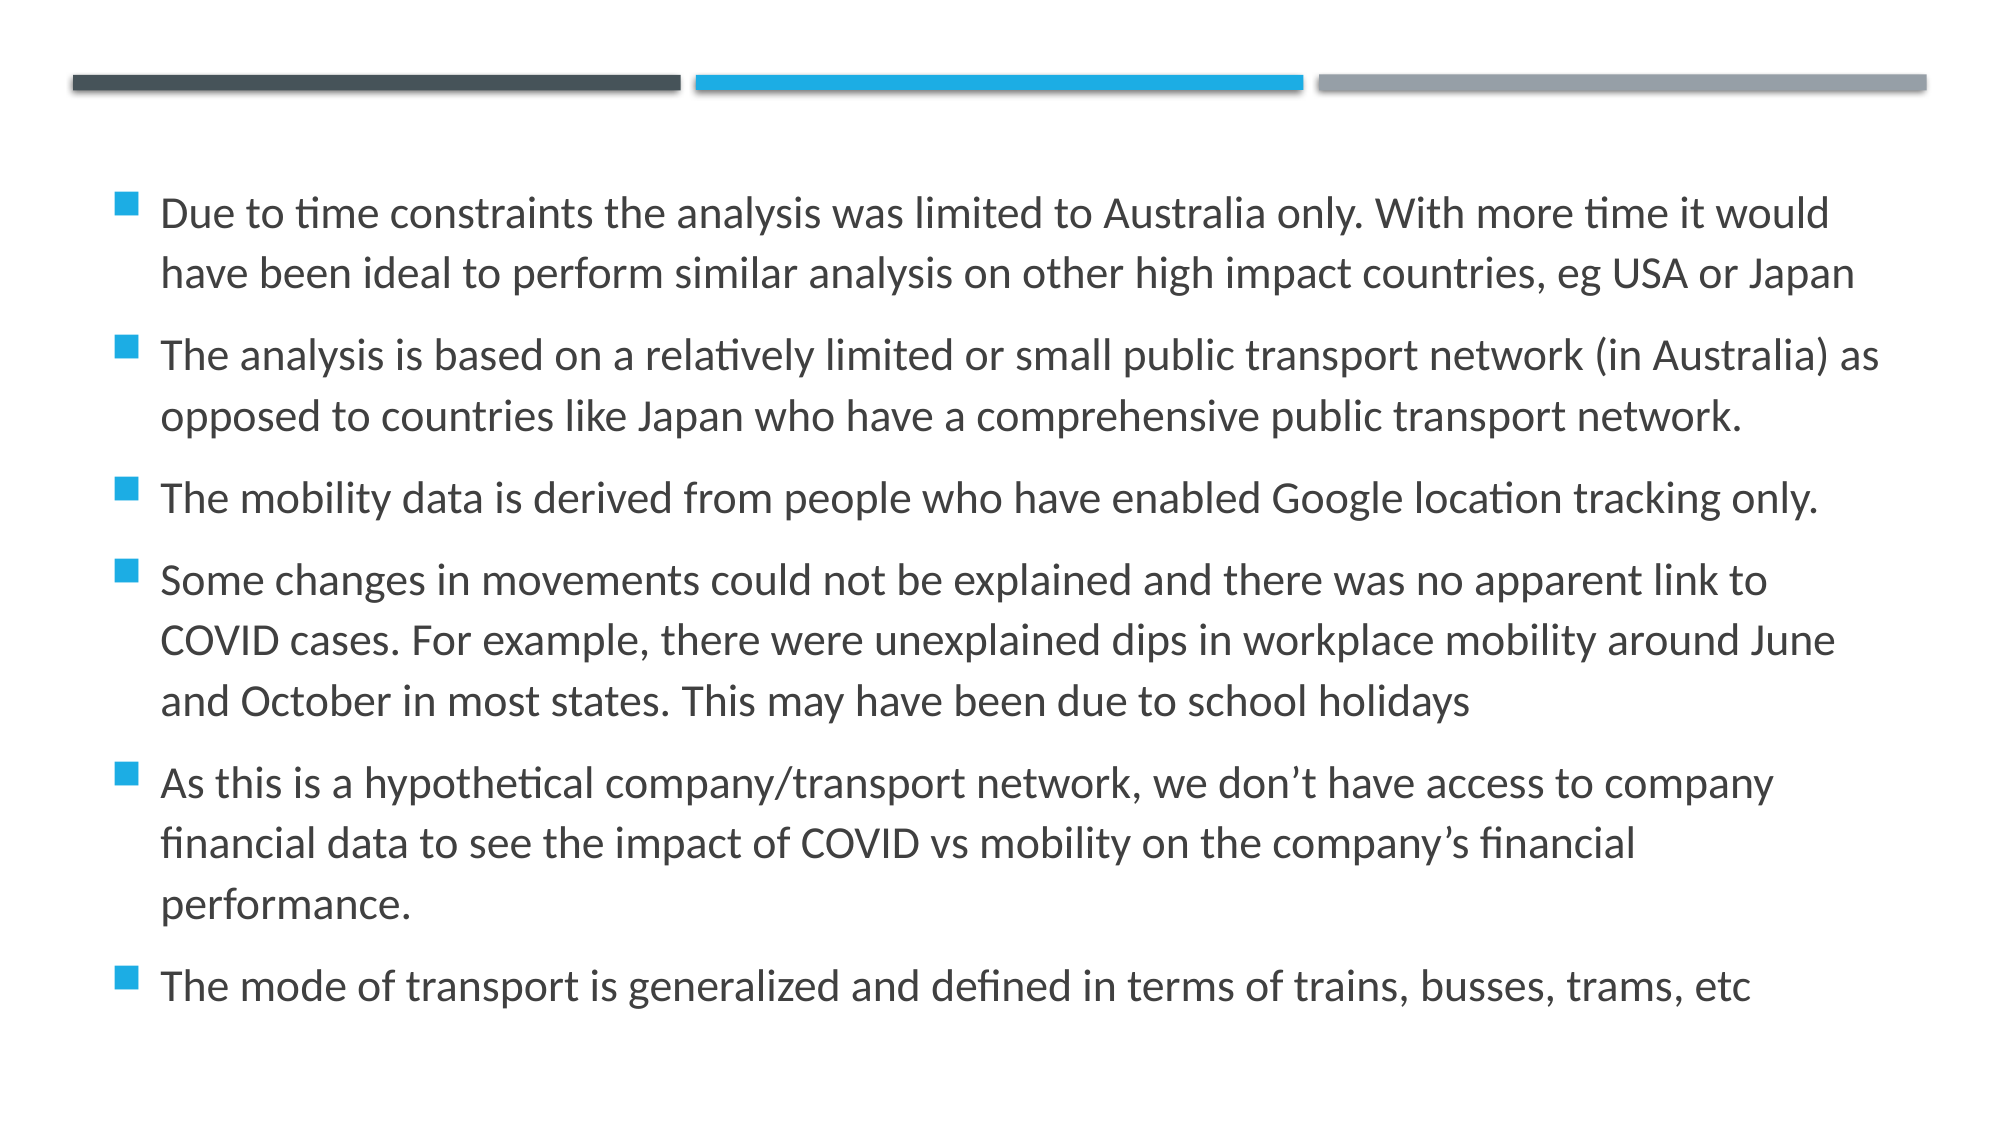

Due to time constraints the analysis was limited to Australia only. With more time it would have been ideal to perform similar analysis on other high impact countries, eg USA or Japan
The analysis is based on a relatively limited or small public transport network (in Australia) as opposed to countries like Japan who have a comprehensive public transport network.
The mobility data is derived from people who have enabled Google location tracking only.
Some changes in movements could not be explained and there was no apparent link to COVID cases. For example, there were unexplained dips in workplace mobility around June and October in most states. This may have been due to school holidays
As this is a hypothetical company/transport network, we don’t have access to company financial data to see the impact of COVID vs mobility on the company’s financial performance.
The mode of transport is generalized and defined in terms of trains, busses, trams, etc